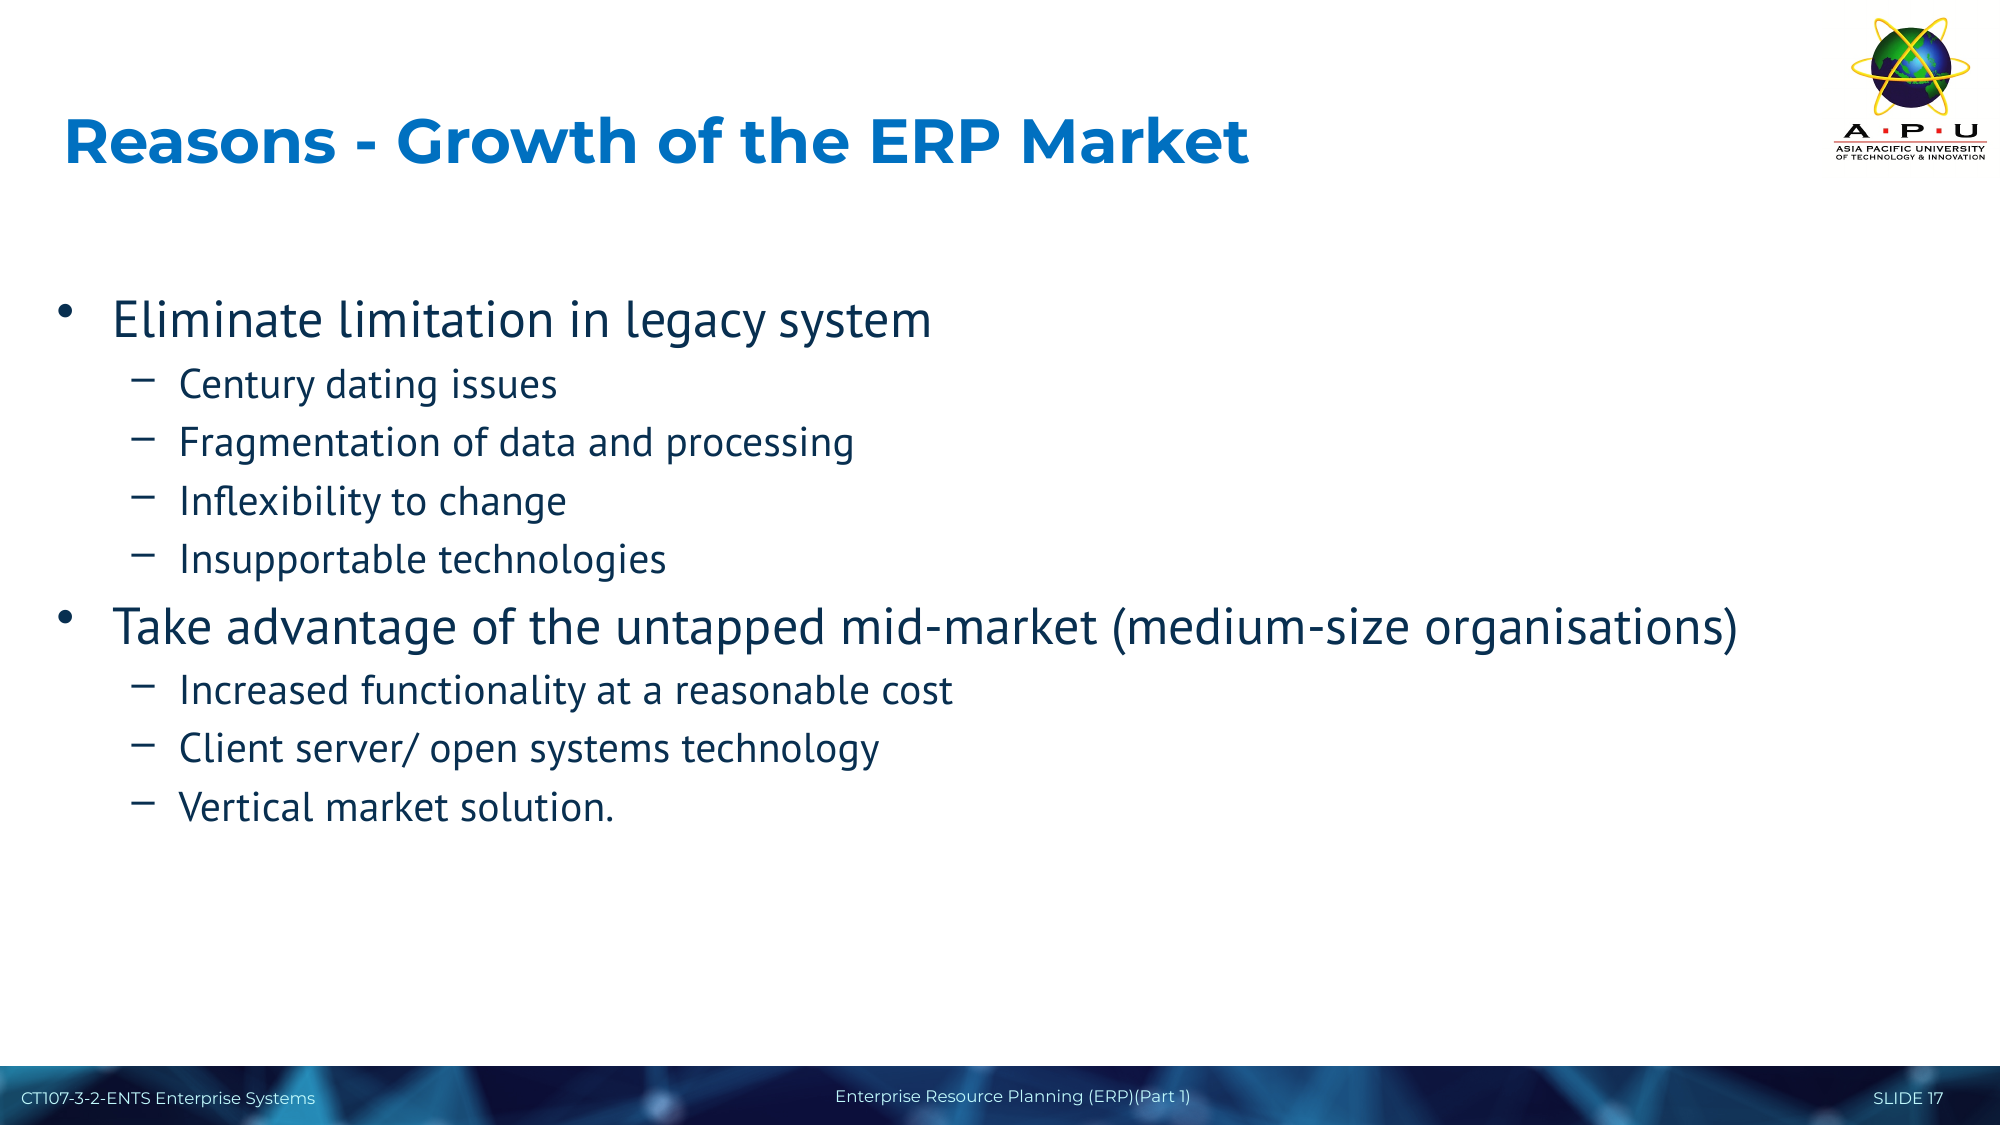

# Reasons - Growth of the ERP Market
Eliminate limitation in legacy system
Century dating issues
Fragmentation of data and processing
Inflexibility to change
Insupportable technologies
Take advantage of the untapped mid-market (medium-size organisations)
Increased functionality at a reasonable cost
Client server/ open systems technology
Vertical market solution.